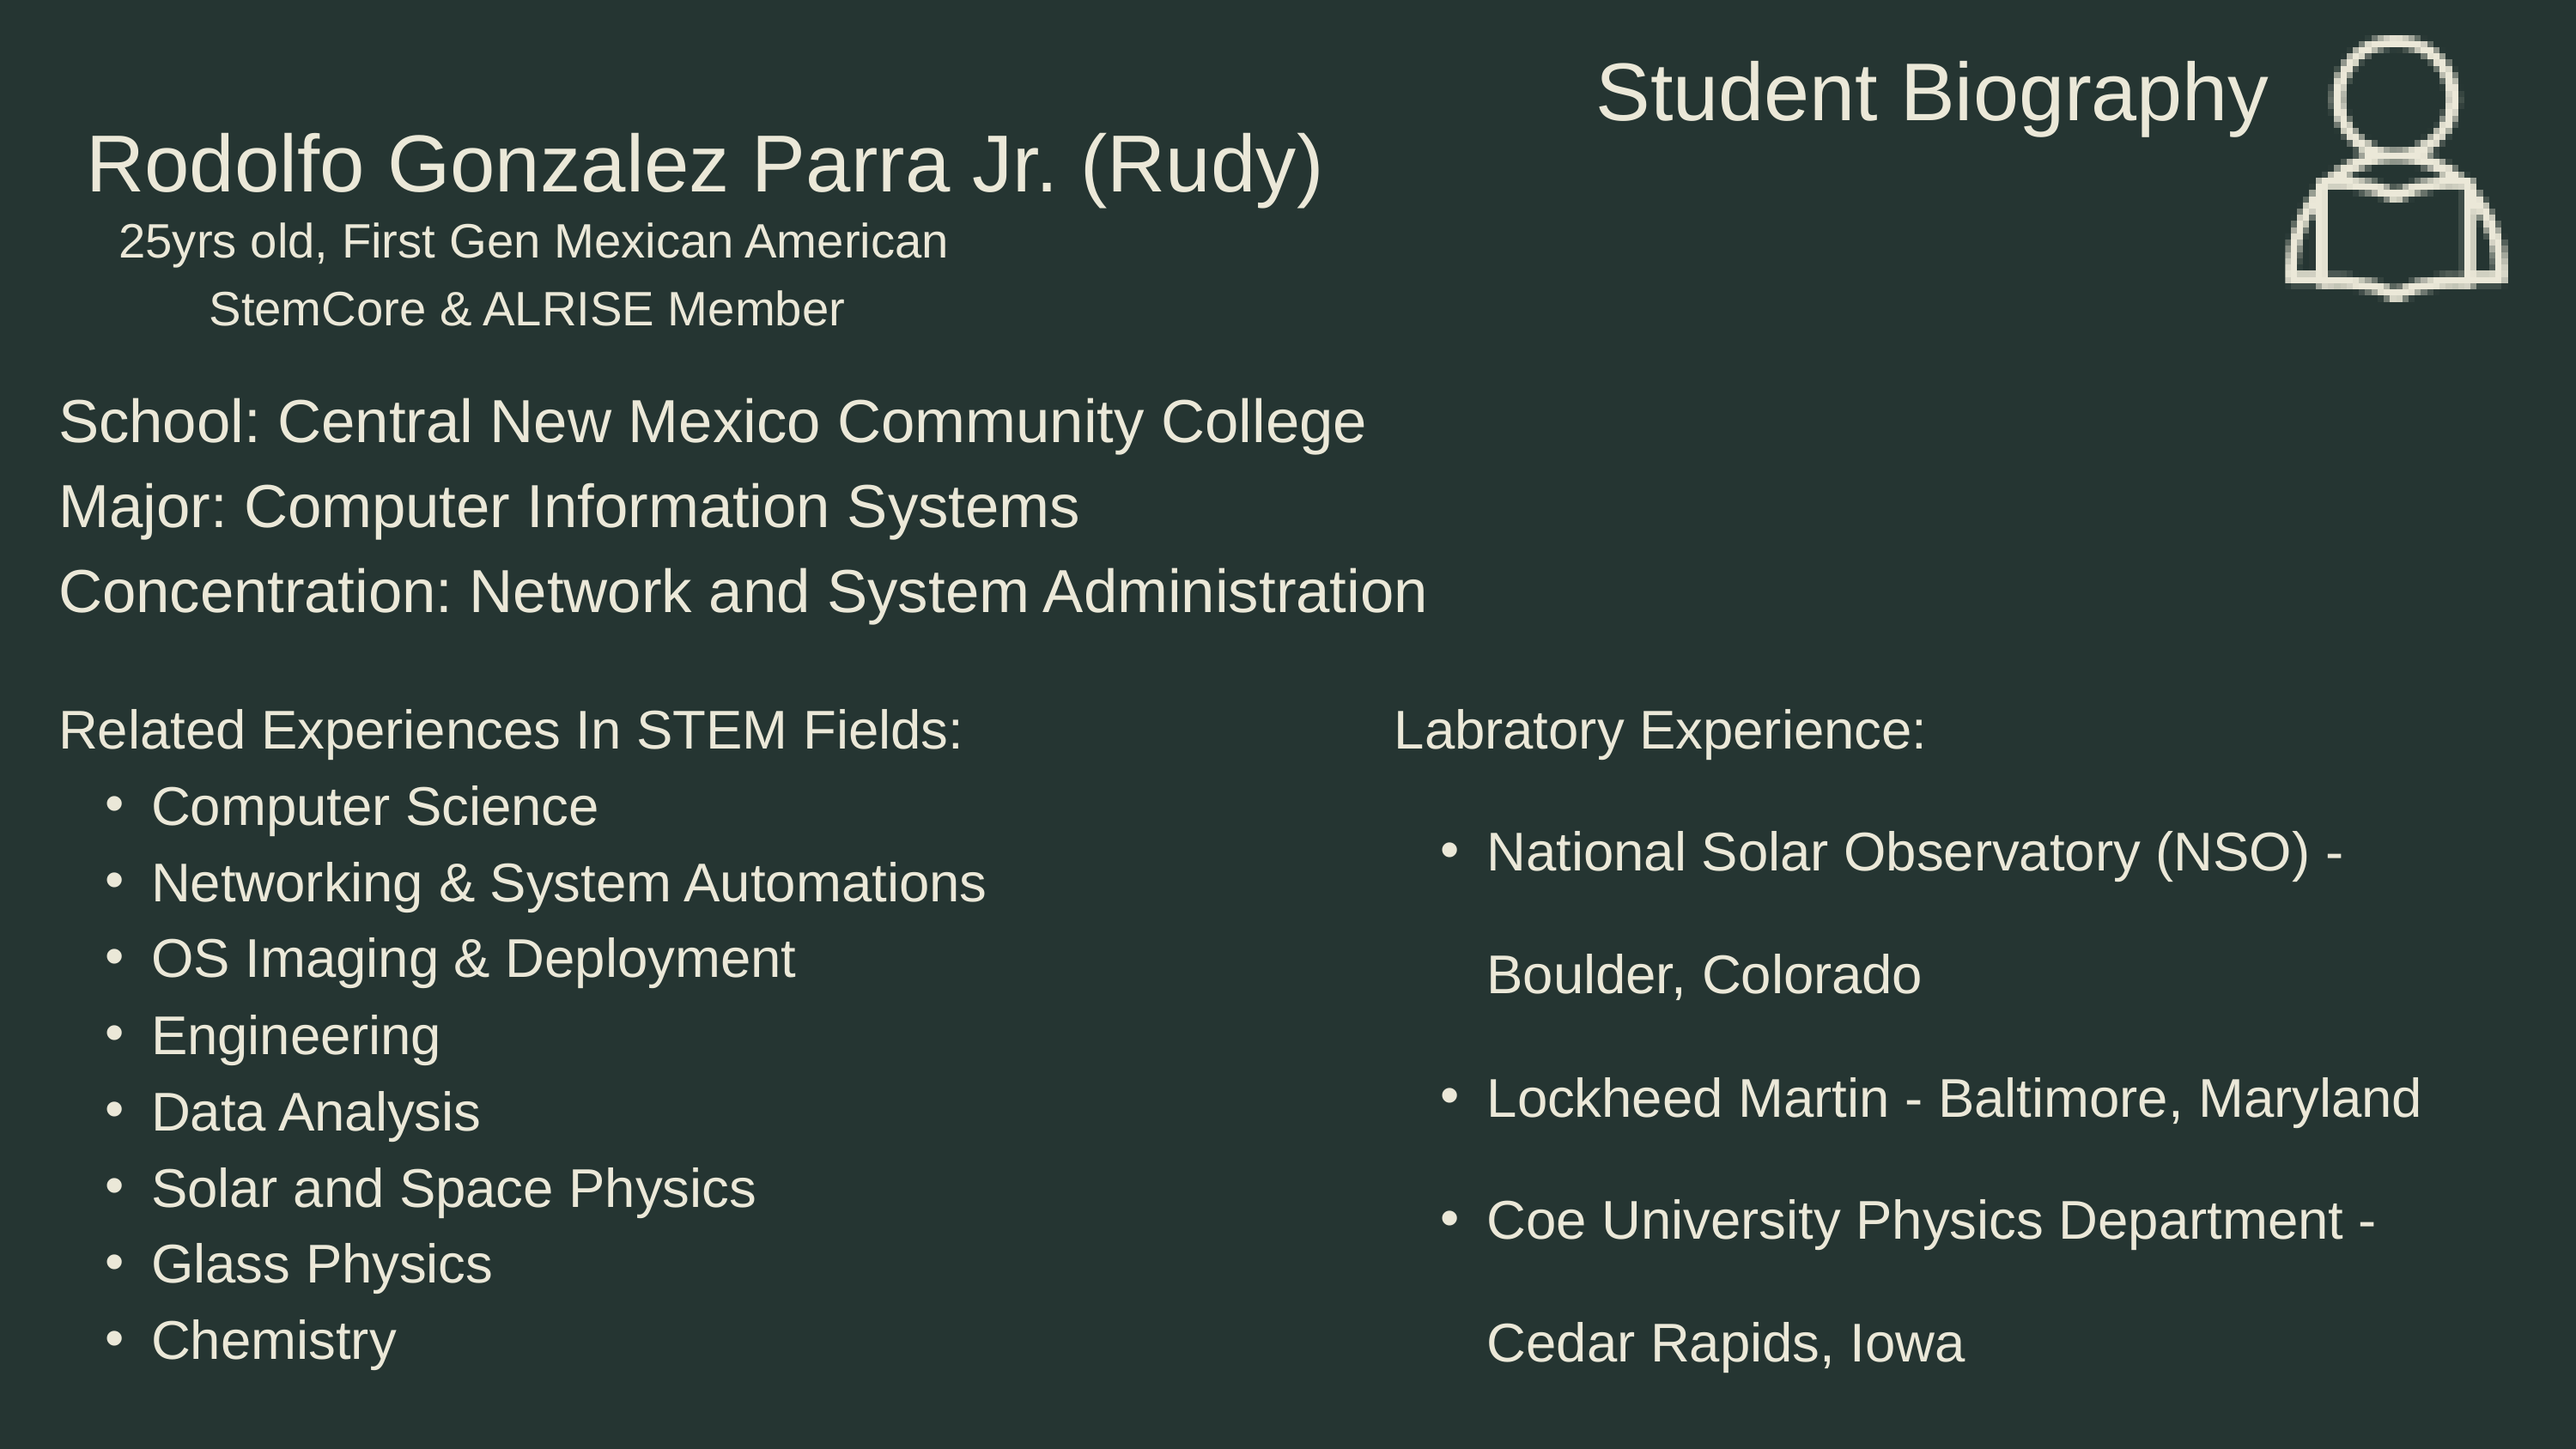

Student Biography

Rodolfo Gonzalez Parra Jr. (Rudy)
25yrs old, First Gen Mexican American
StemCore & ALRISE Member
School: Central New Mexico Community College
Major: Computer Information Systems
Concentration: Network and System Administration

Related Experiences In STEM Fields:
Computer Science
Networking & System Automations
OS Imaging & Deployment
Engineering
Data Analysis
Solar and Space Physics
Glass Physics
Chemistry

Labratory Experience:
National Solar Observatory (NSO) - Boulder, Colorado
Lockheed Martin - Baltimore, Maryland
Coe University Physics Department - Cedar Rapids, Iowa